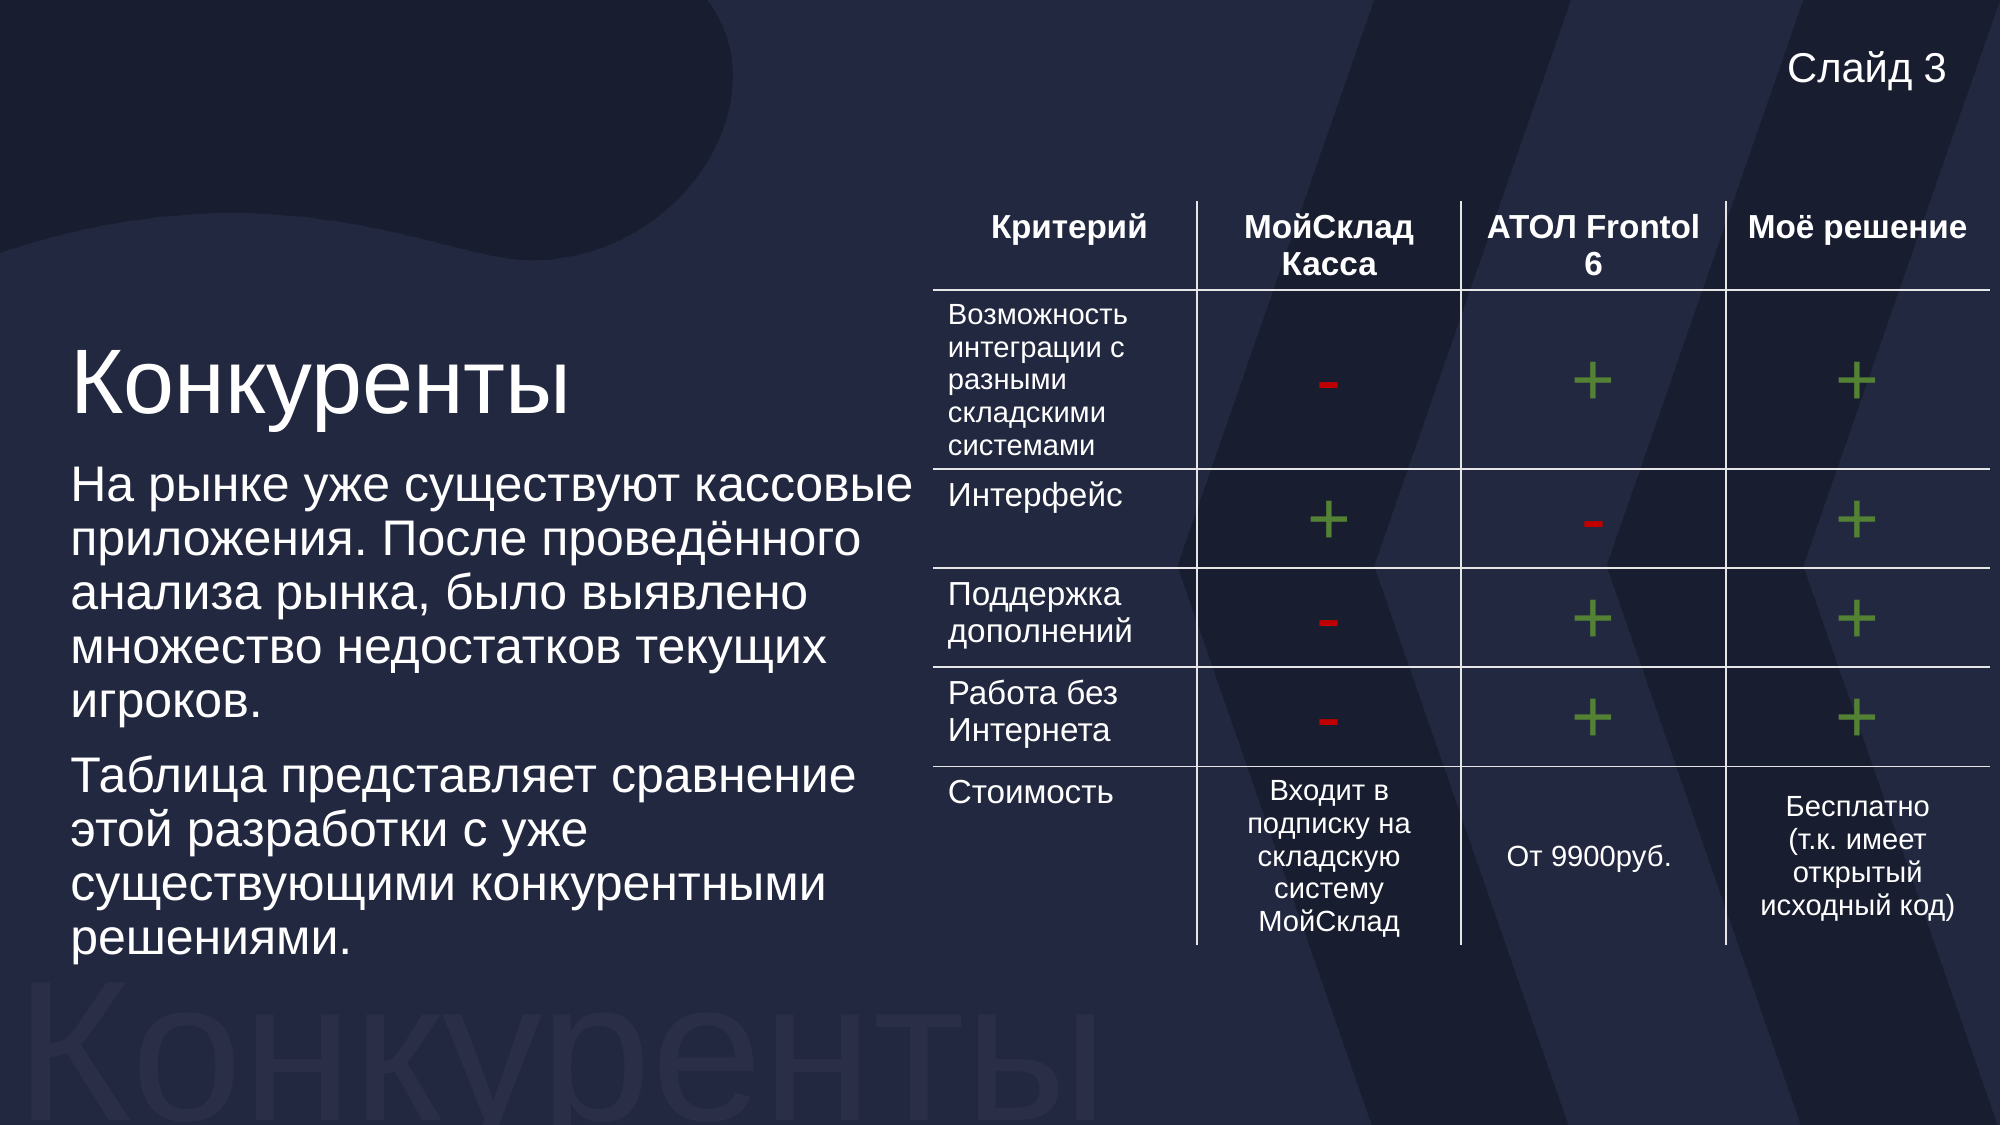

Слайд 3
| Критерий | МойСклад Касса | АТОЛ Frontol 6 | Моё решение |
| --- | --- | --- | --- |
| Возможность интеграции с разными складскими системами | - | + | + |
| Интерфейс | + | - | + |
| Поддержка дополнений | - | + | + |
| Работа без Интернета | - | + | + |
| Стоимость | Входит в подписку на складскую систему МойСклад | От 9900руб. | Бесплатно (т.к. имеет открытый исходный код) |
# Конкуренты
На рынке уже существуют кассовые приложения. После проведённого анализа рынка, было выявлено множество недостатков текущих игроков.
Таблица представляет сравнение этой разработки с уже существующими конкурентными решениями.
Конкуренты